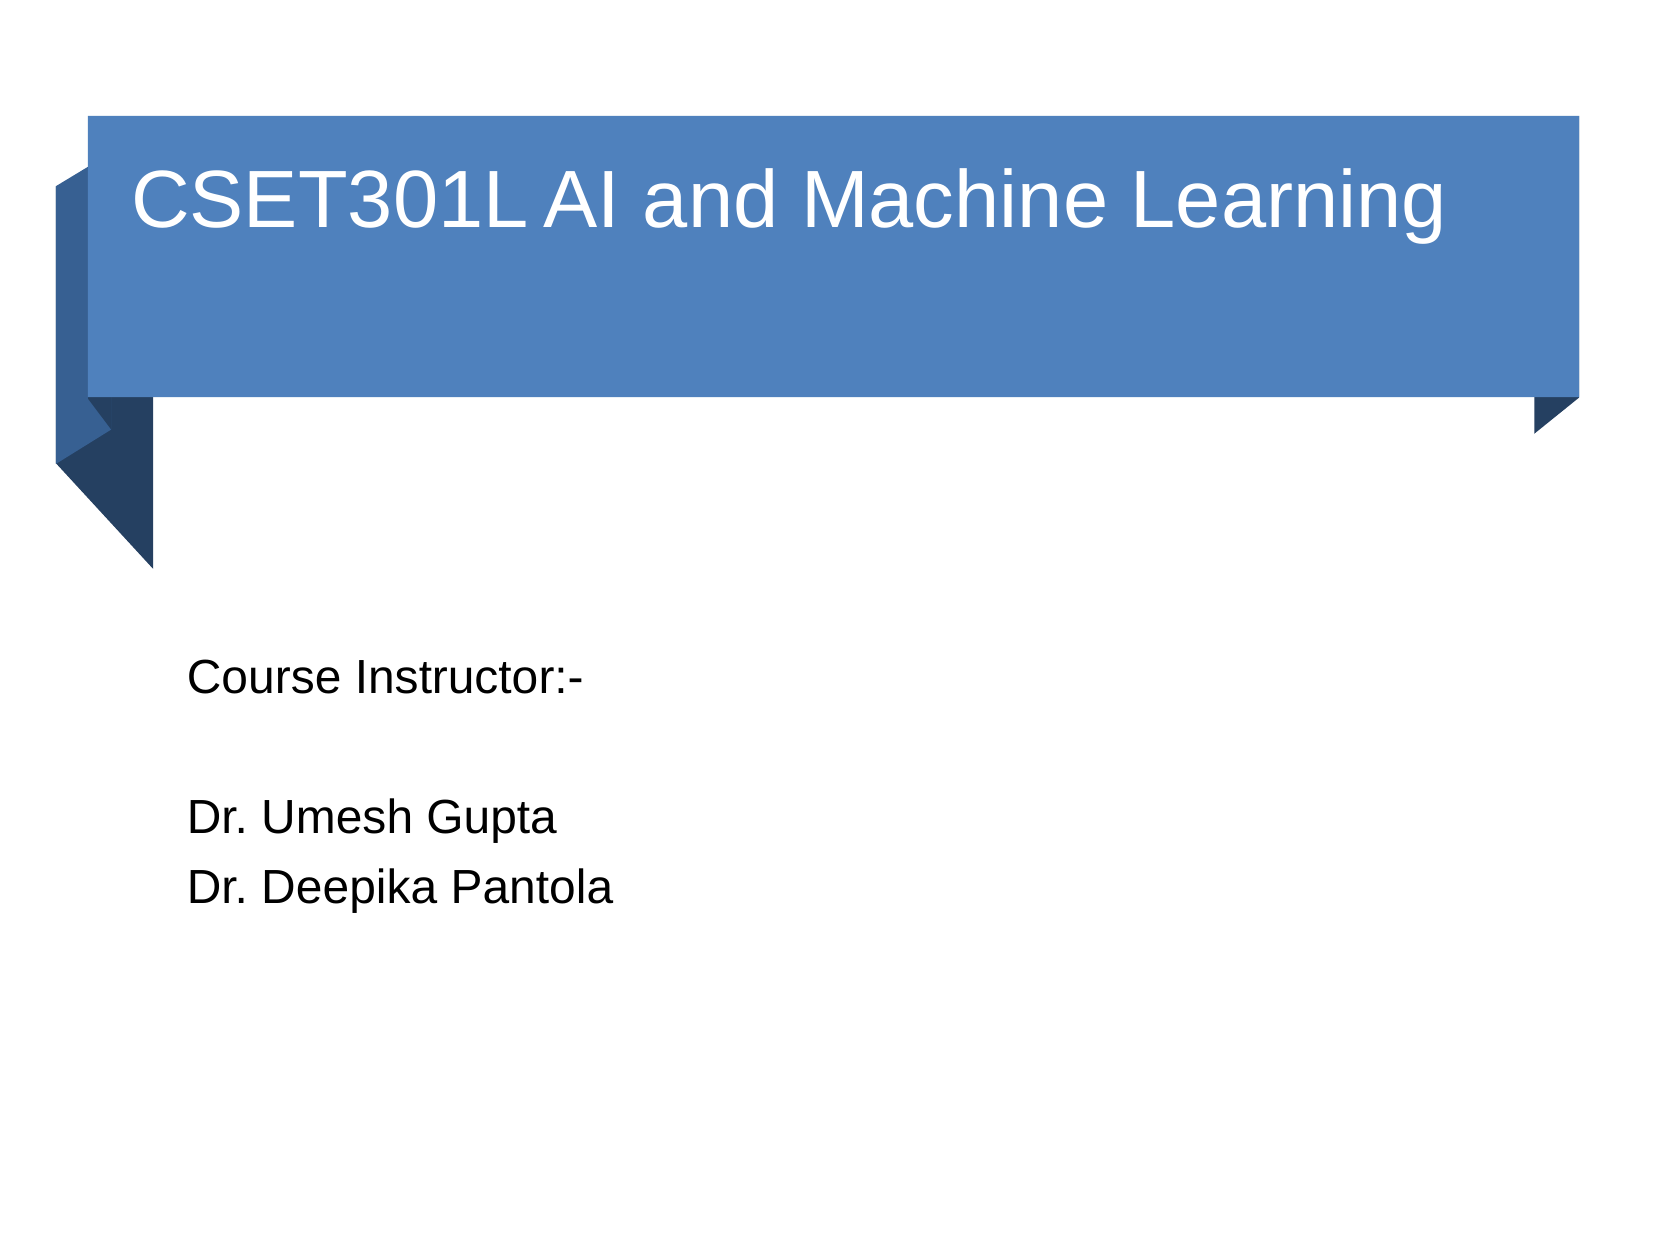

# CSET301L AI and Machine Learning

Course Instructor:-

Dr. Umesh Gupta
Dr. Deepika Pantola